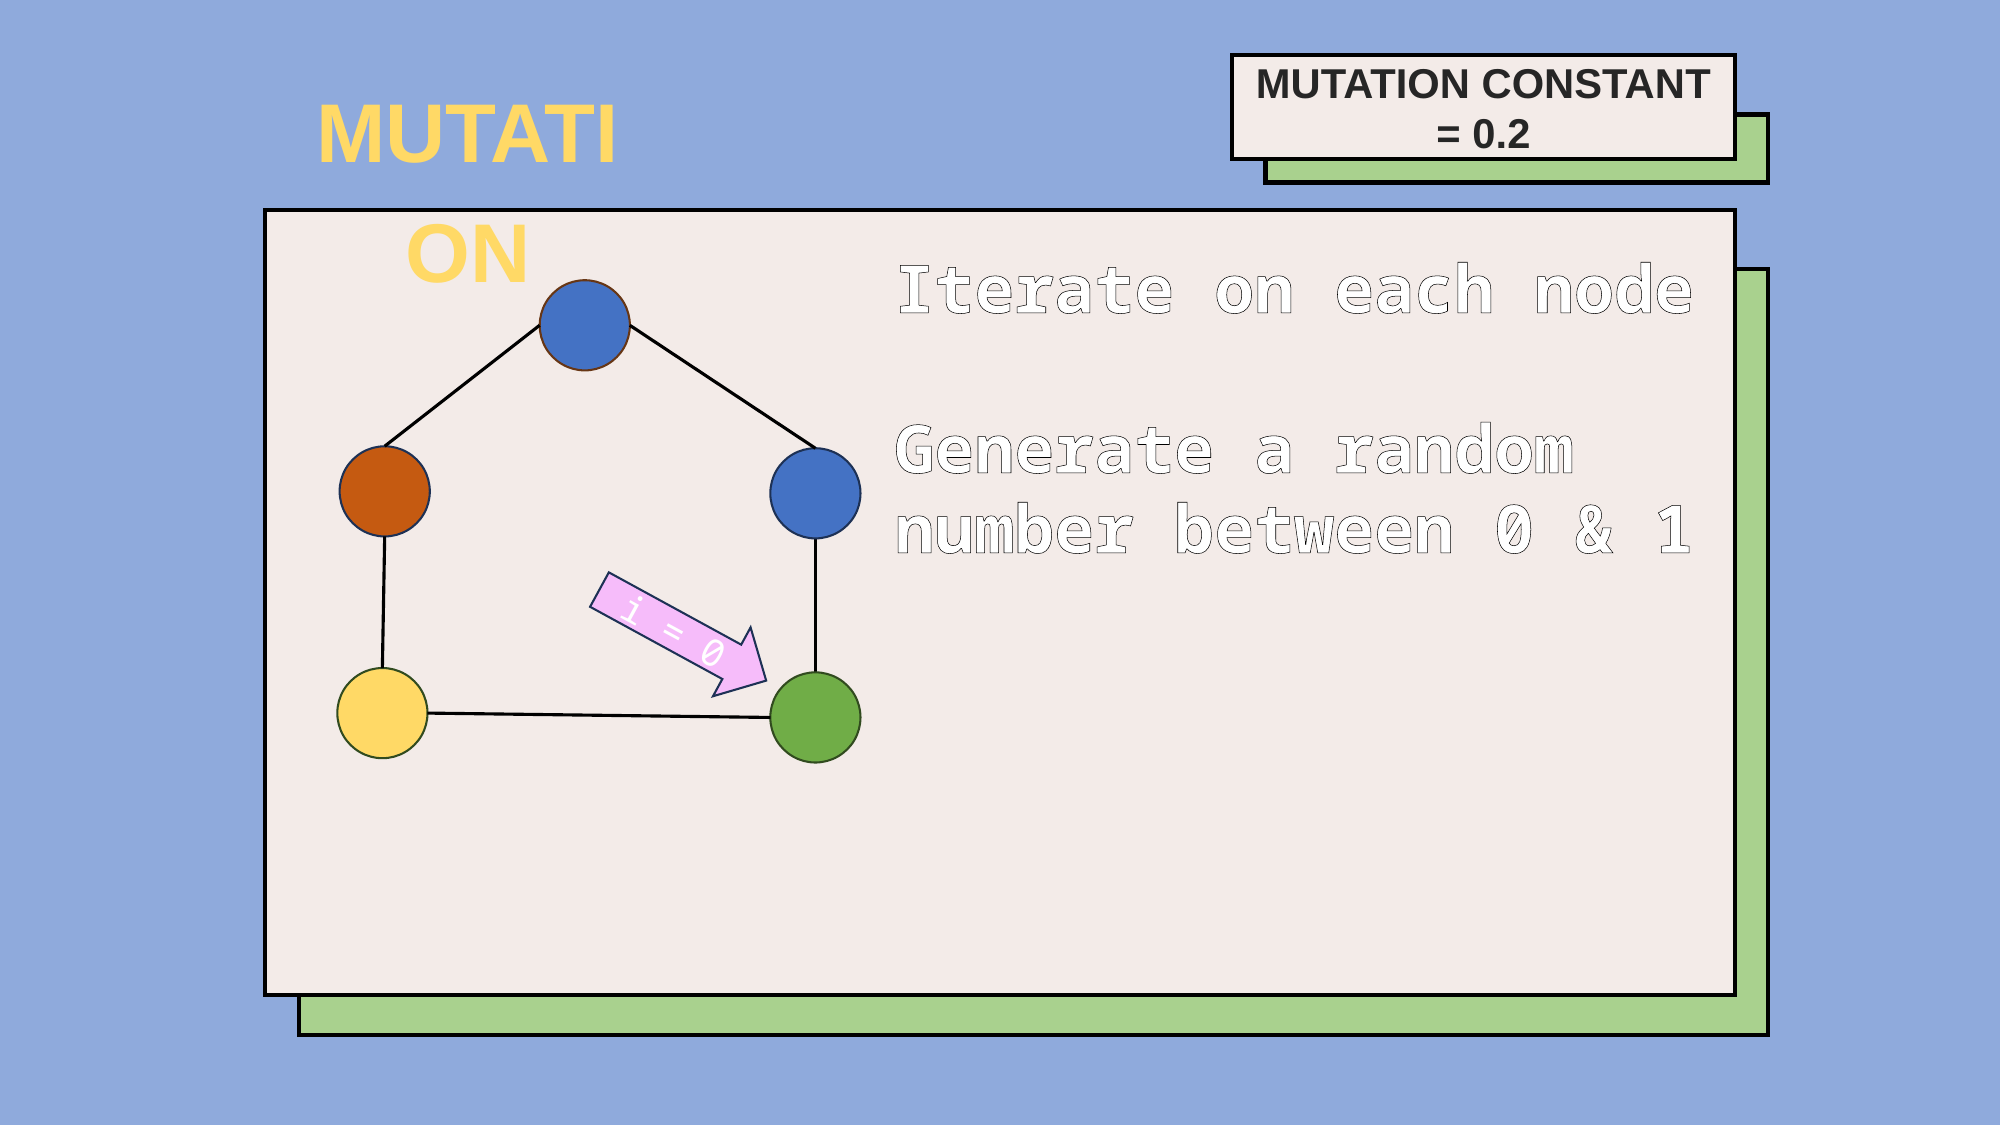

MUTATION
MUTATION CONSTANT = 0.2

Iterate on each node

Generate a random number between 0 & 1

i = 0